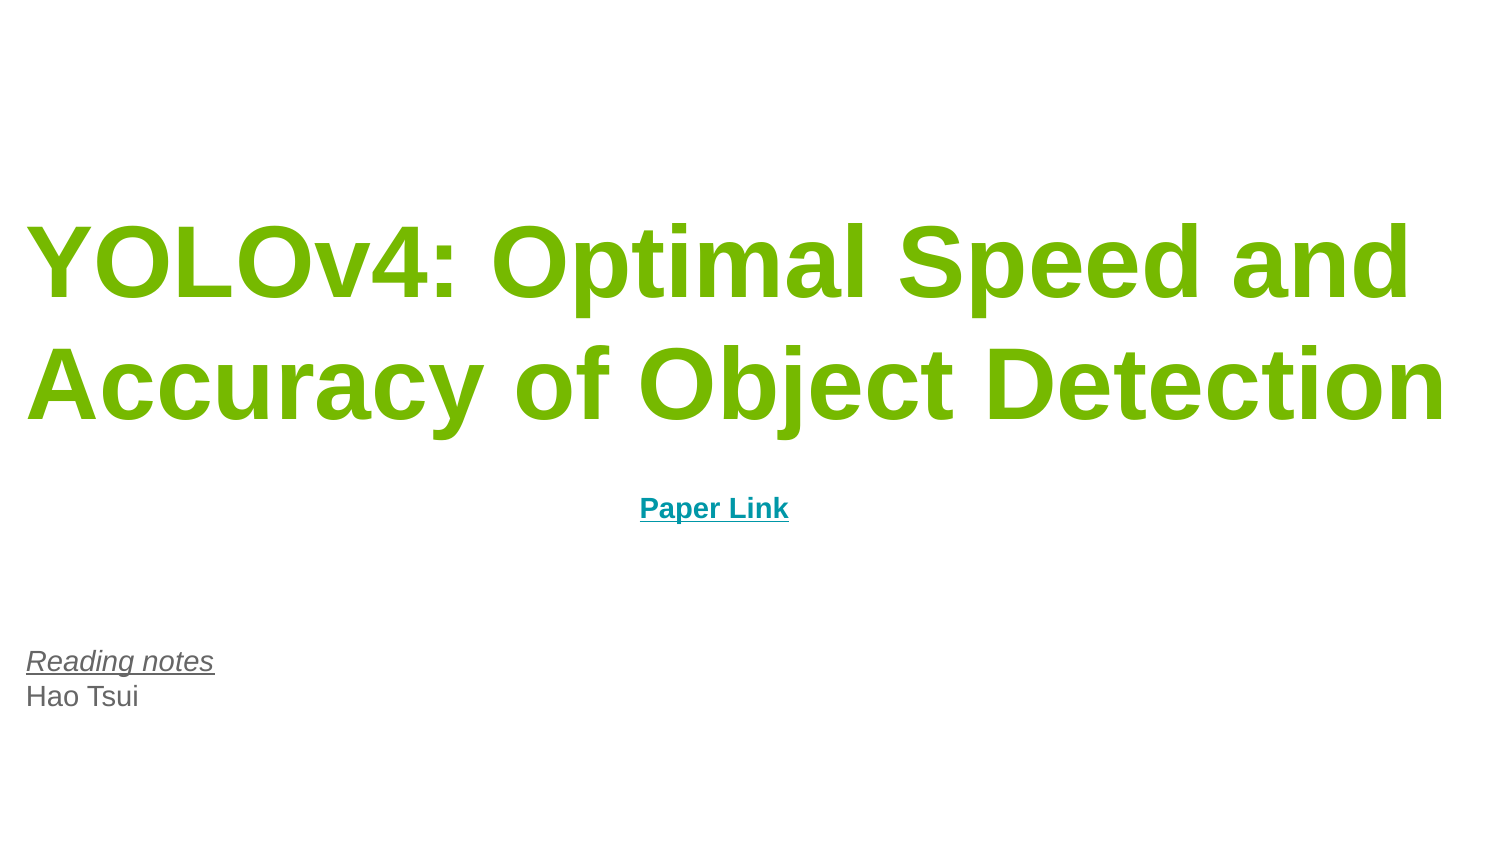

# YOLOv4: Optimal Speed and Accuracy of Object Detection
Paper Link
Reading notes
Hao Tsui